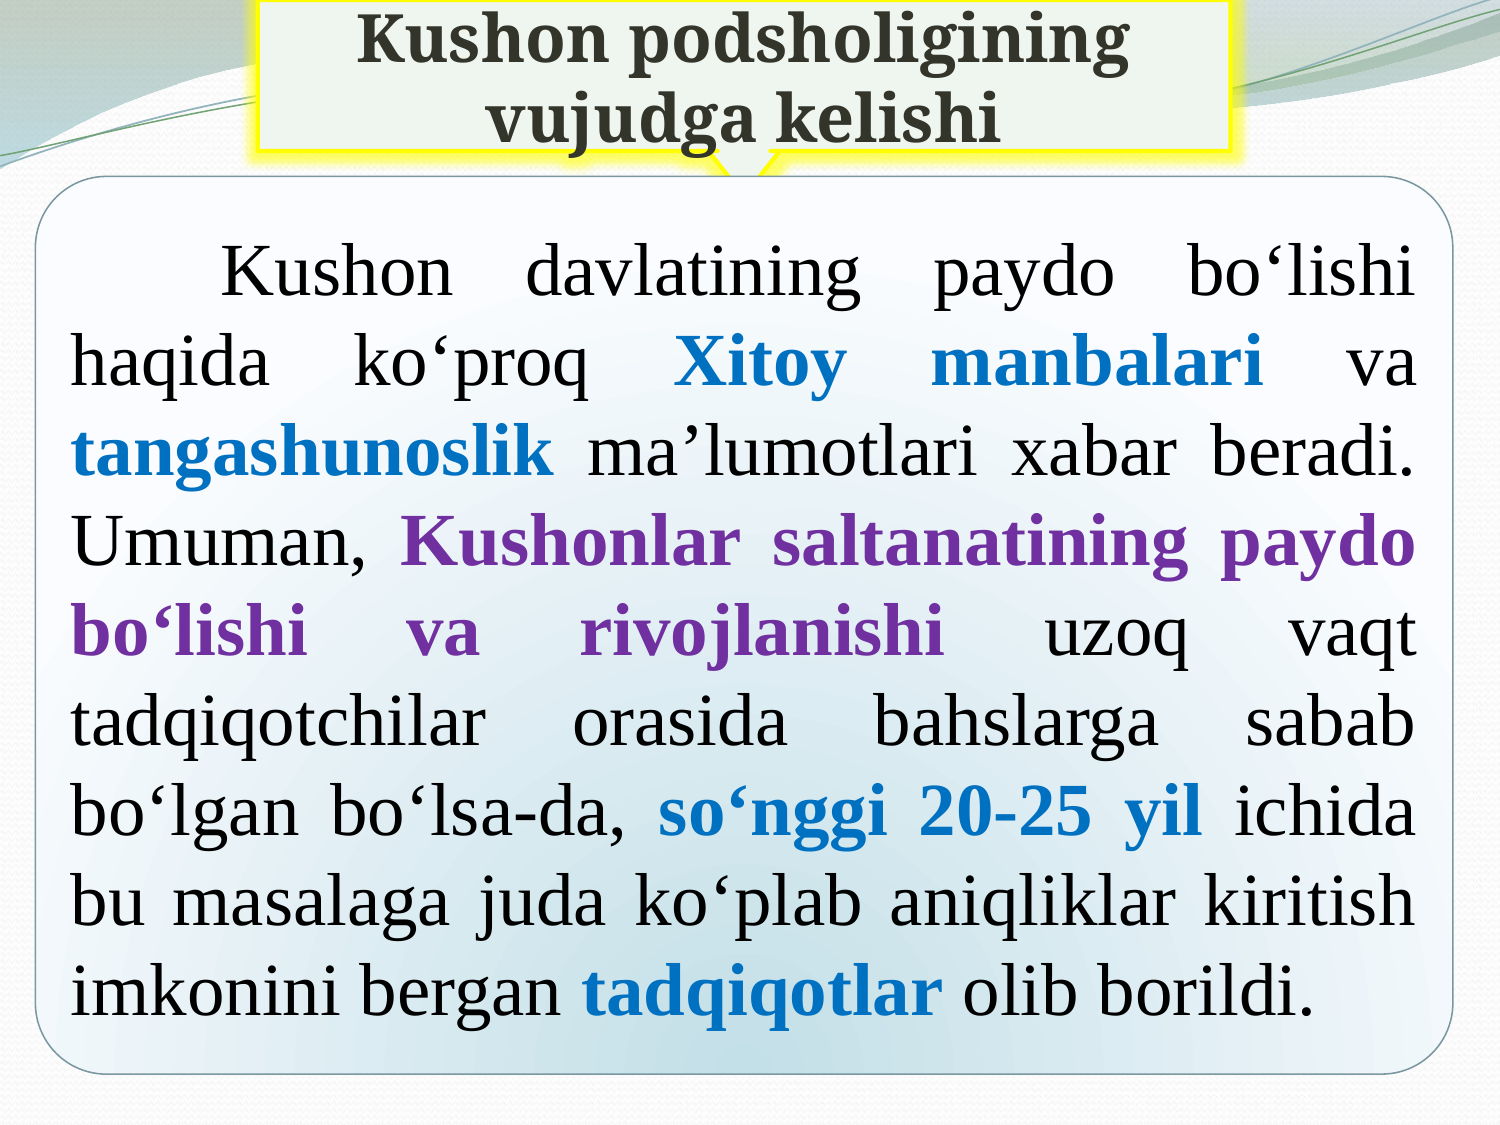

Kushon podsholigining vujudga kelishi
	Kushon davlatining paydo bo‘lishi haqida ko‘proq Xitoy manbalari va tangashunoslik ma’lumotlari xabar beradi. Umuman, Kushonlar saltanatining paydo bo‘lishi va rivojlanishi uzoq vaqt tadqiqotchilar orasida bahslarga sabab bo‘lgan bo‘lsa-da, so‘nggi 20-25 yil ichida bu masalaga juda ko‘plab aniqliklar kiritish imkonini bergan tadqiqotlar olib borildi.